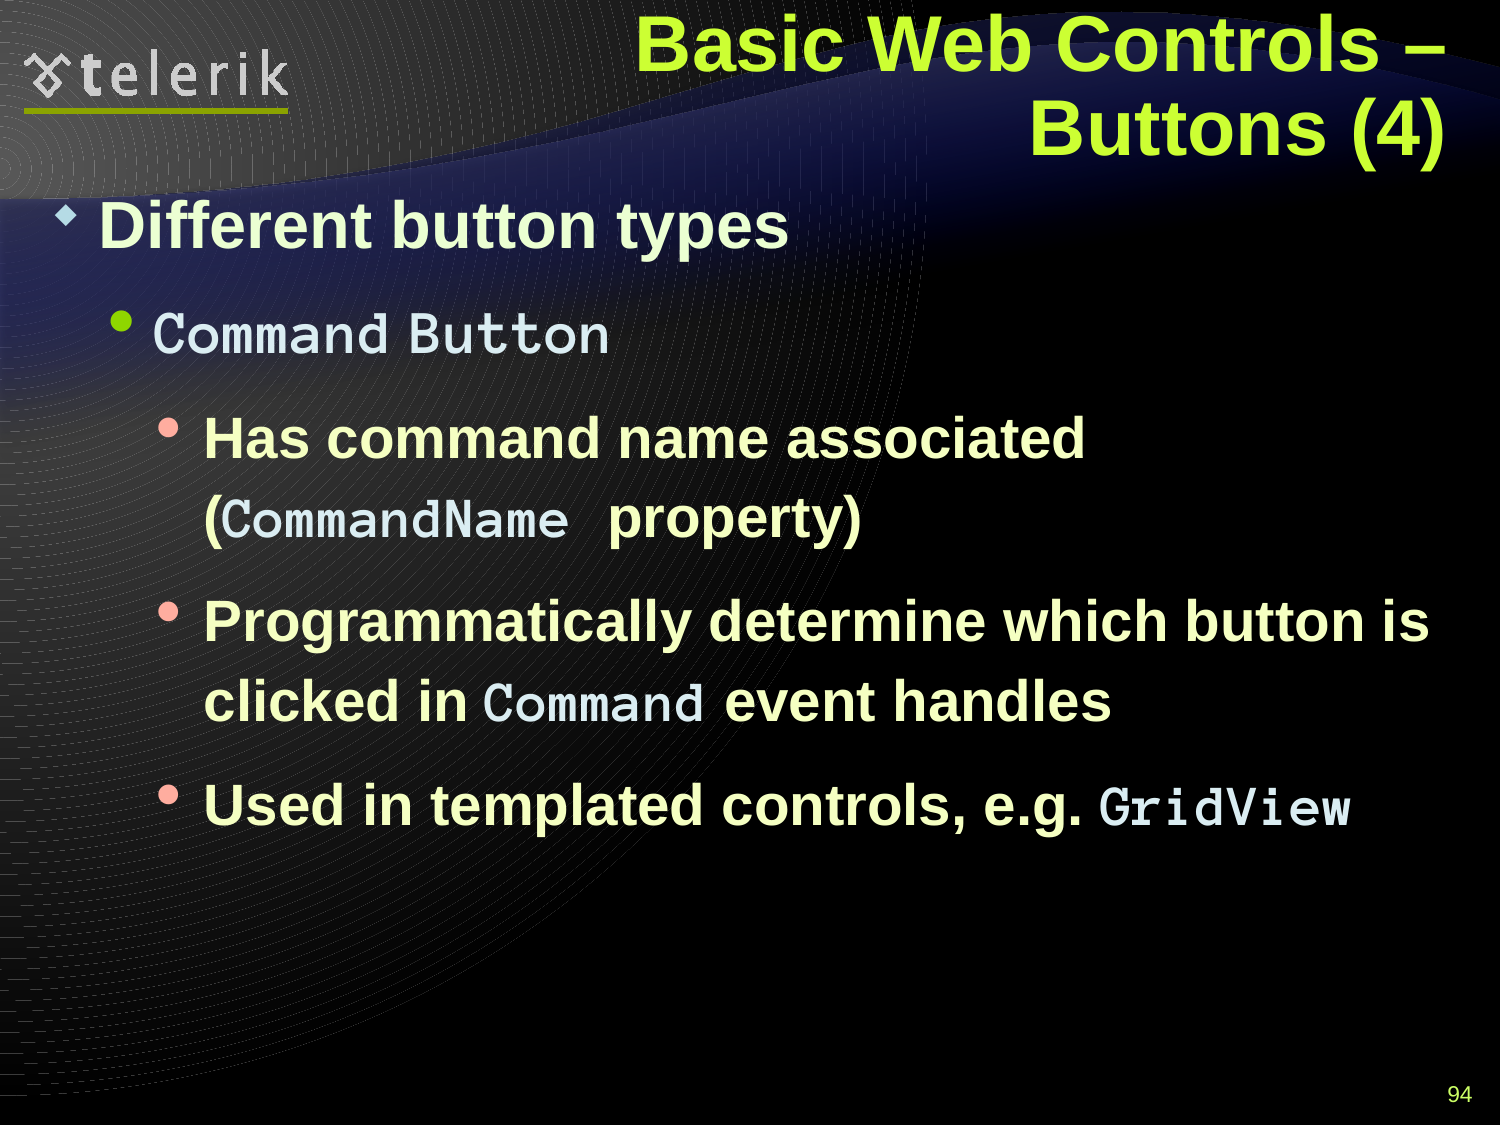

# Basic Web Controls – Buttons (4)
Different button types
Command Button
Has command name associated (CommandName property)
Programmatically determine which button is clicked in Command event handles
Used in templated controls, e.g. GridView
94